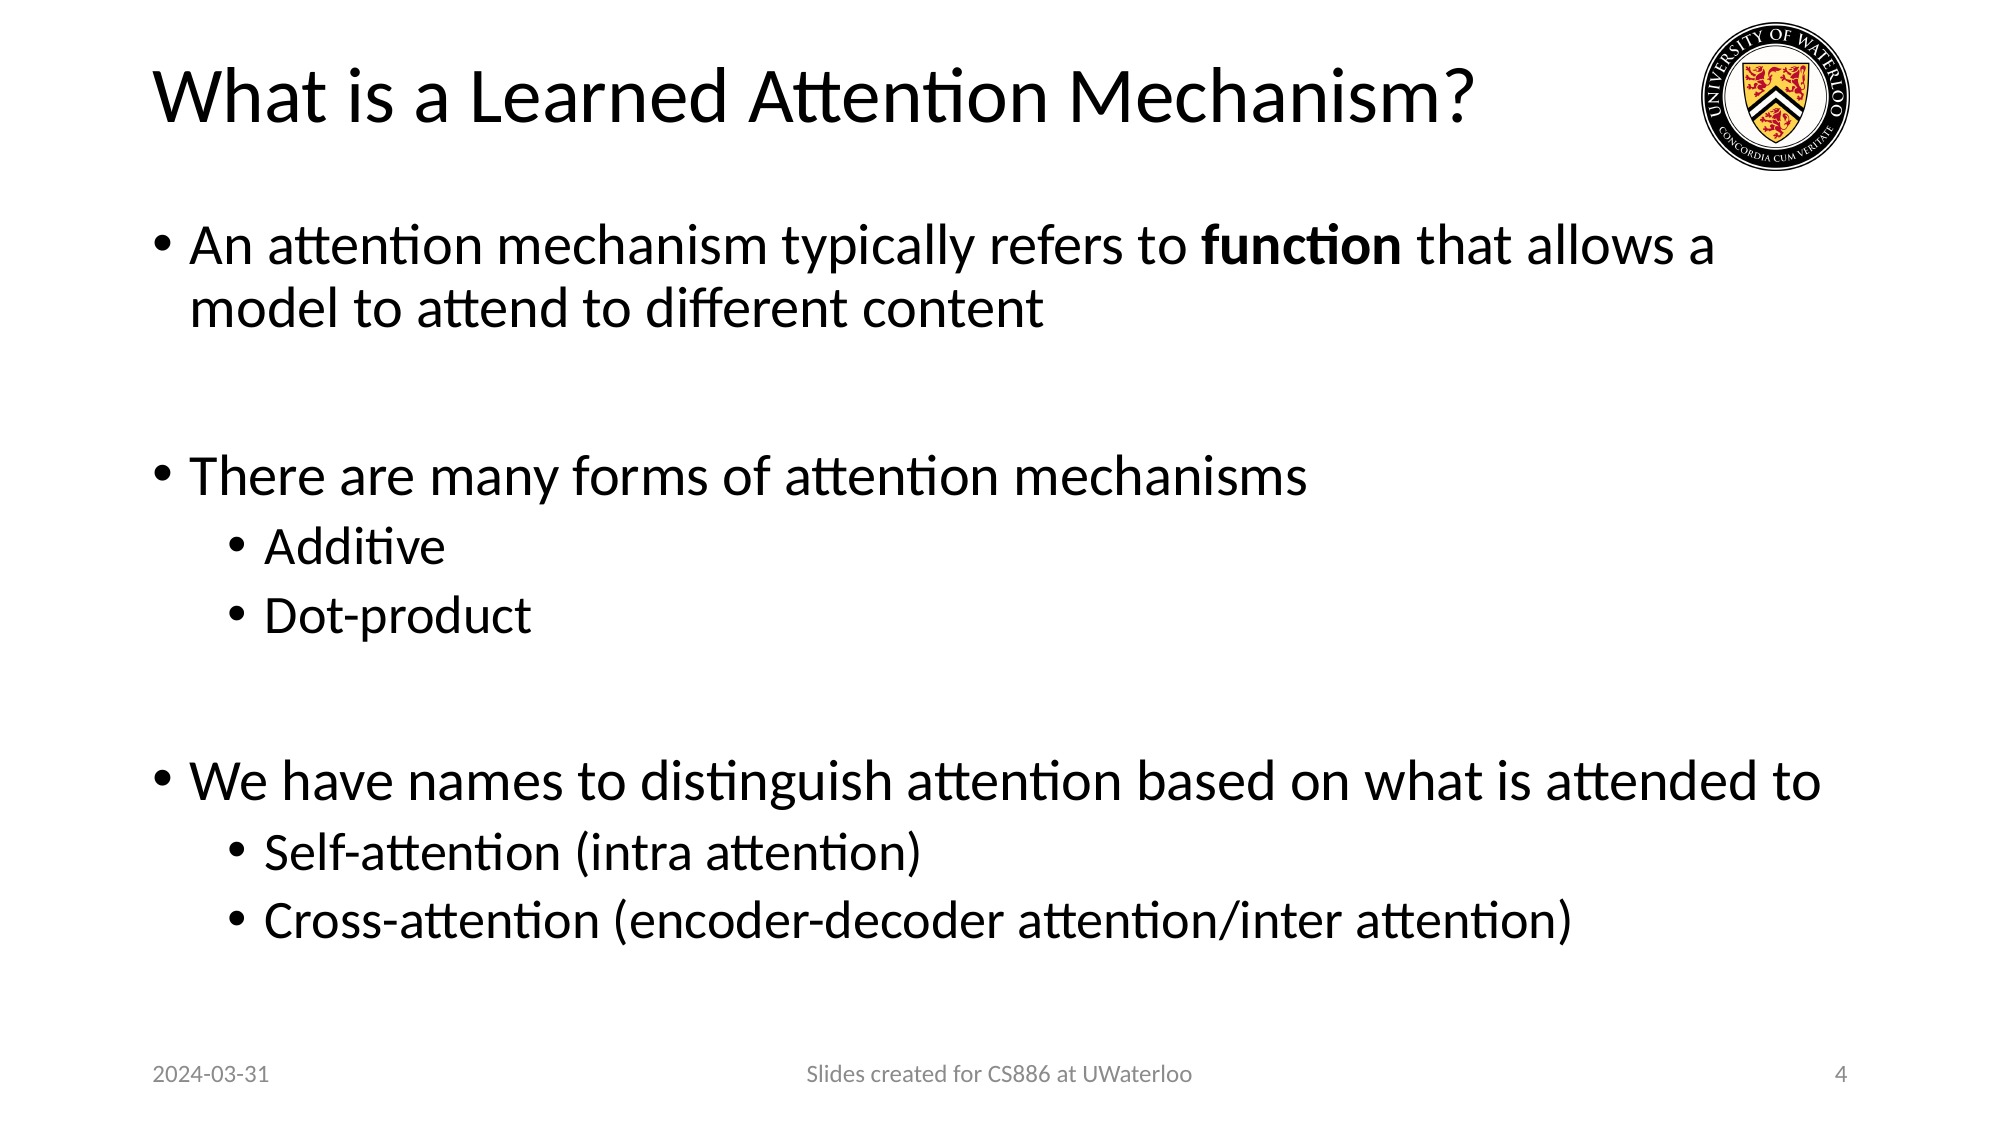

# What is a Learned Attention Mechanism?
An attention mechanism typically refers to function that allows a model to attend to different content

There are many forms of attention mechanisms
Additive
Dot-product

We have names to distinguish attention based on what is attended to
Self-attention (intra attention)
Cross-attention (encoder-decoder attention/inter attention)
2024-03-31
Slides created for CS886 at UWaterloo
4